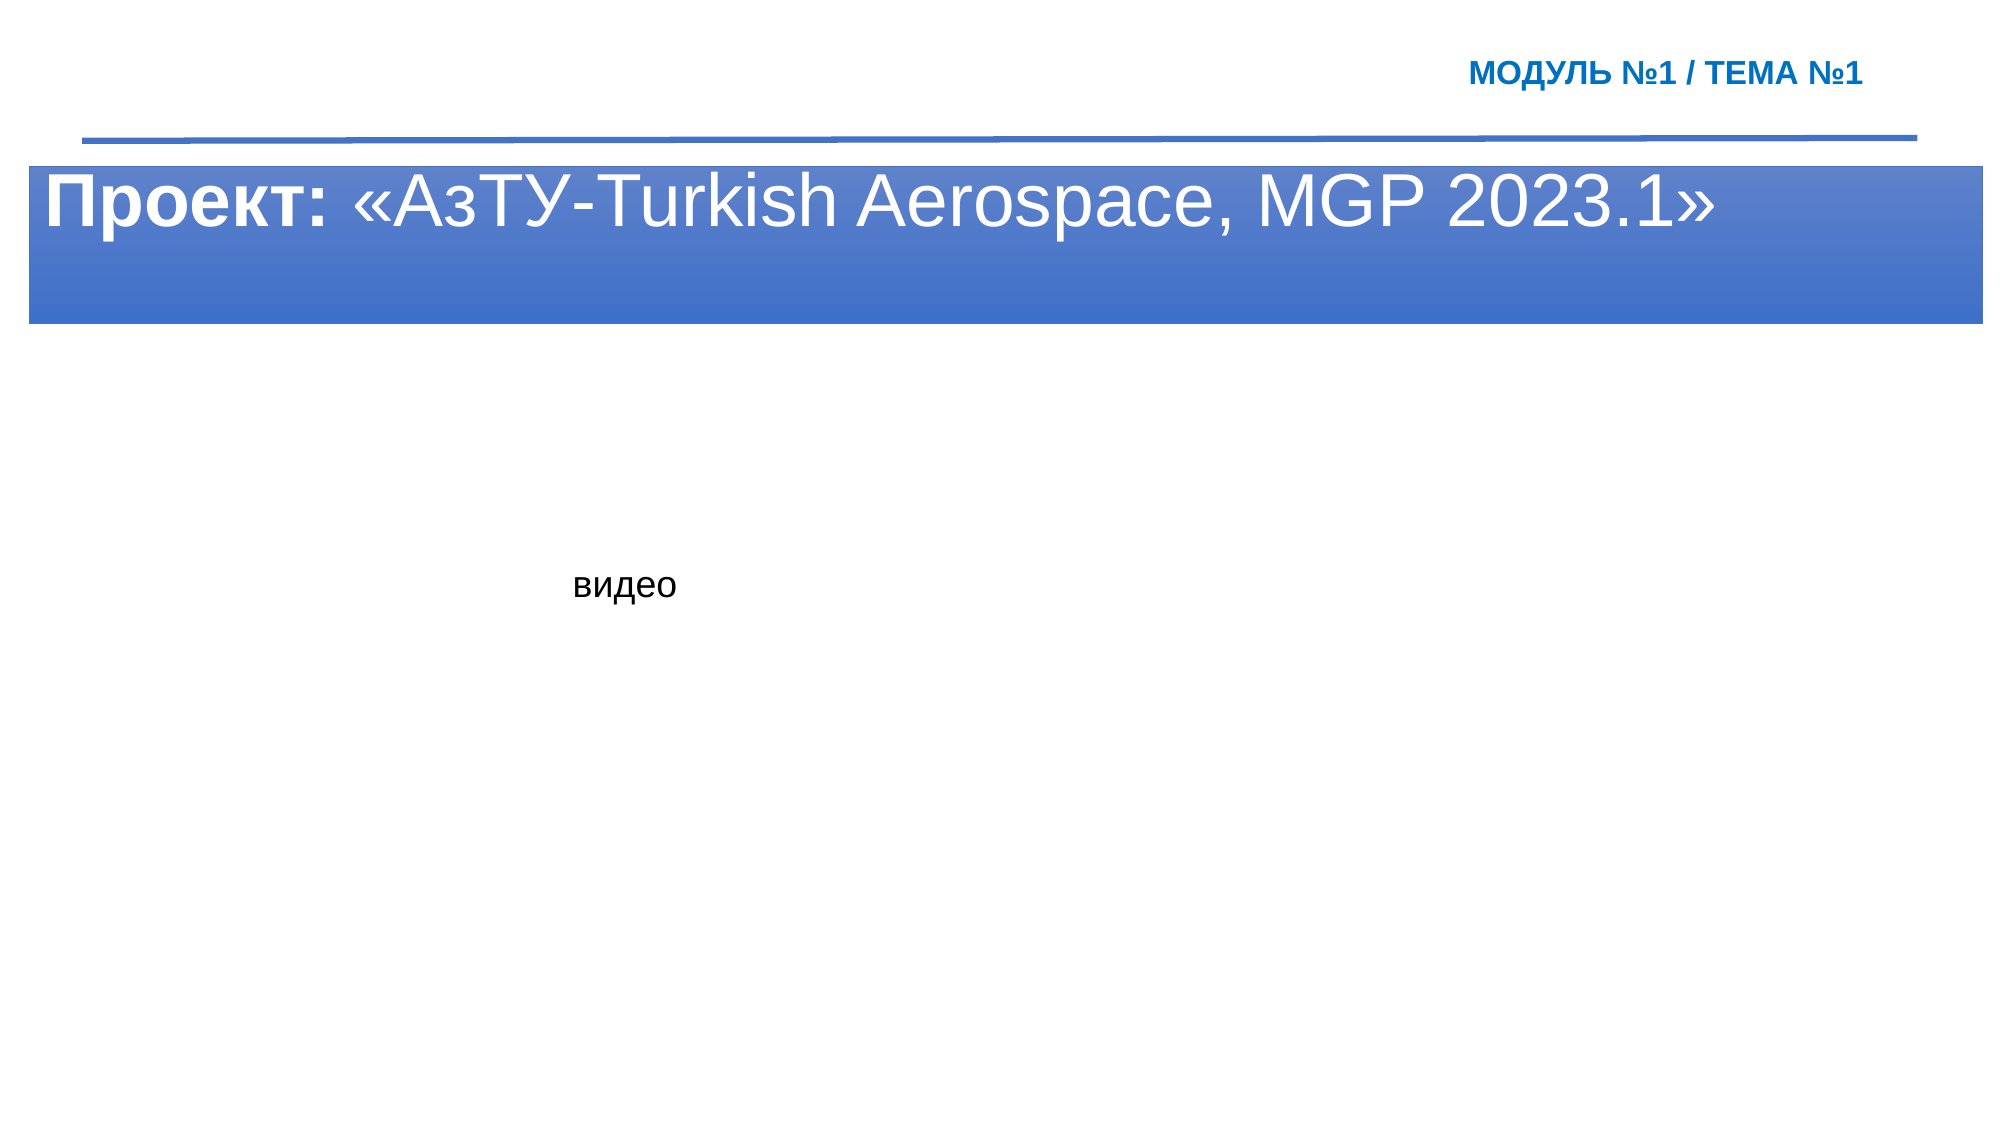

МОДУЛЬ №1 / ТЕМА №1

# Проект: «АзТУ-Turkish Aerospace, MGP 2023.1»

видео